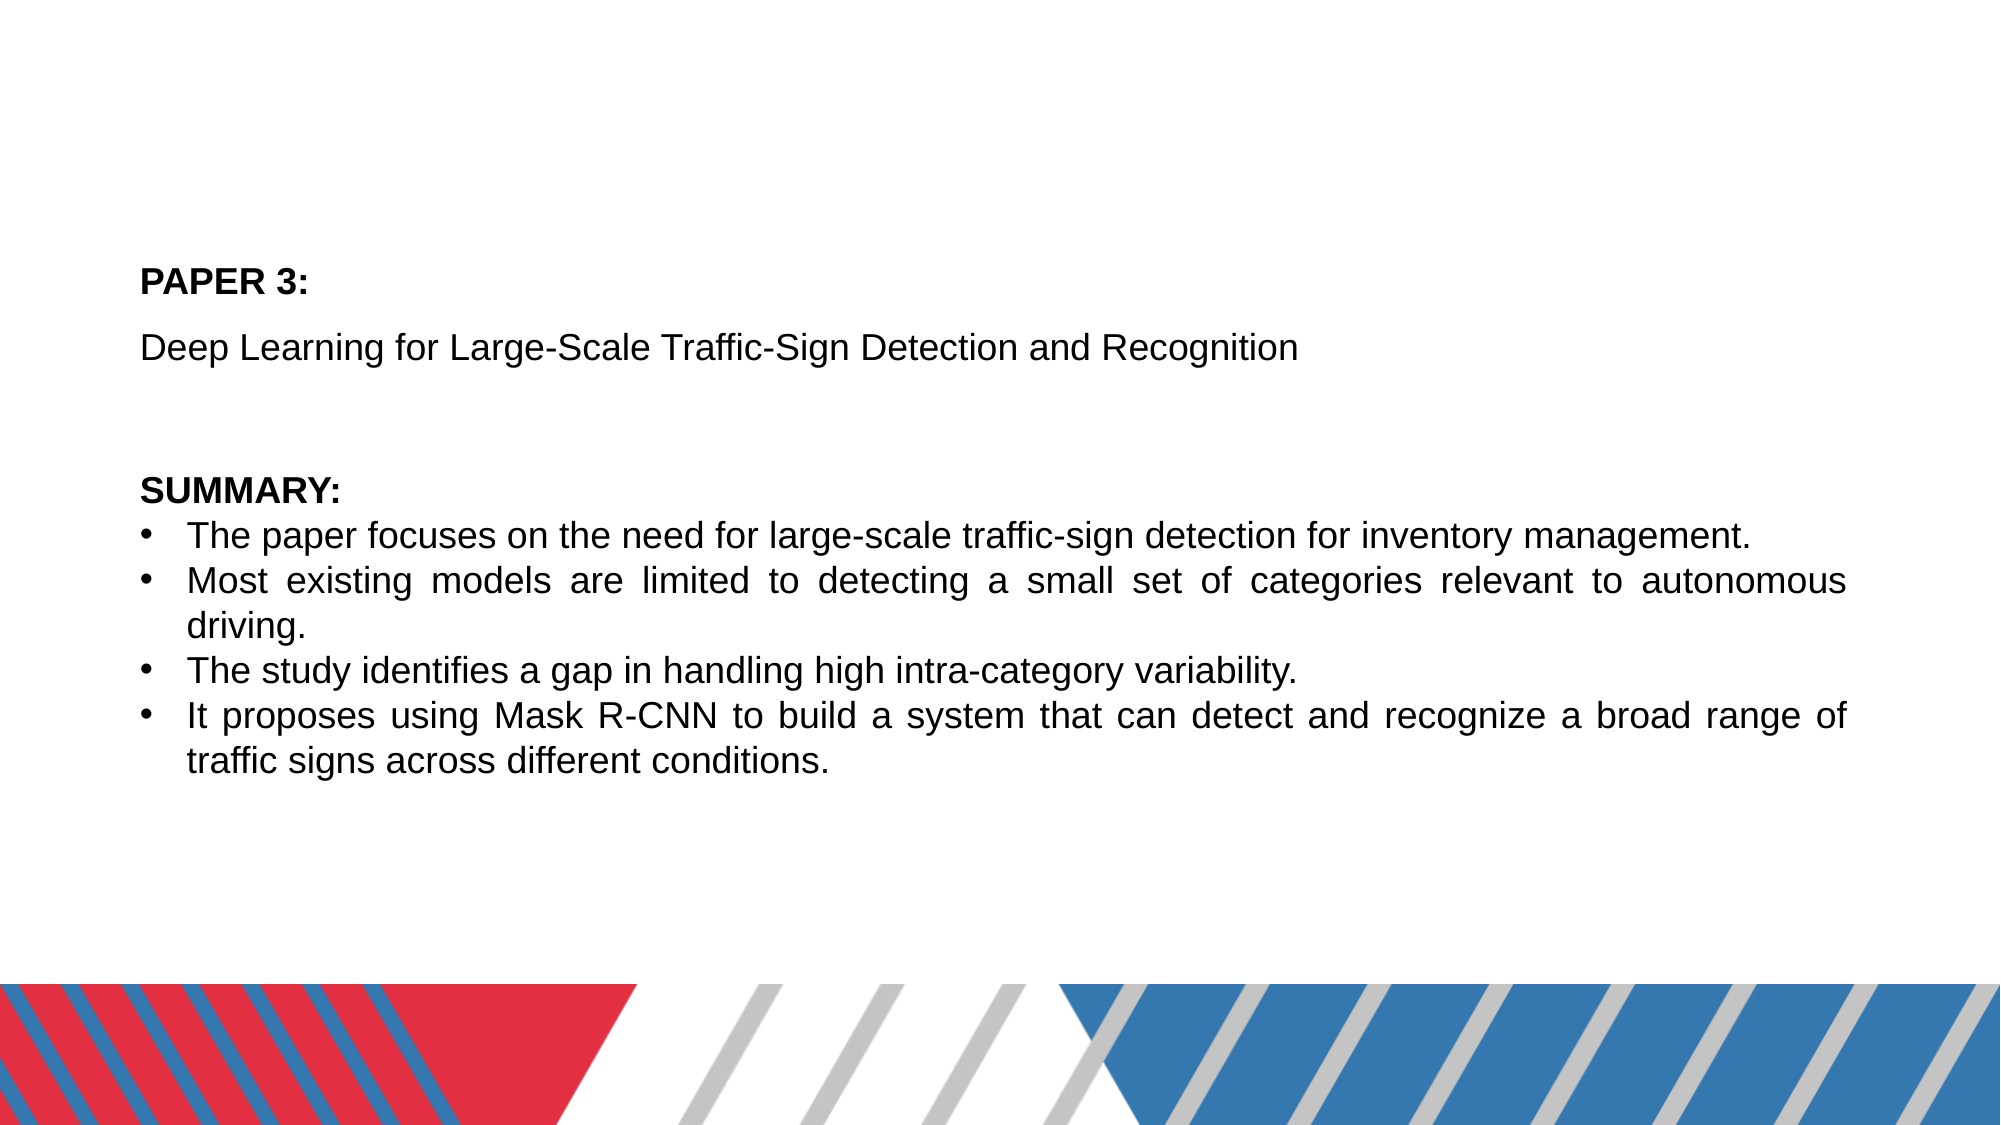

PAPER 3:
Deep Learning for Large-Scale Traffic-Sign Detection and Recognition
SUMMARY:
The paper focuses on the need for large-scale traffic-sign detection for inventory management.
Most existing models are limited to detecting a small set of categories relevant to autonomous driving.
The study identifies a gap in handling high intra-category variability.
It proposes using Mask R-CNN to build a system that can detect and recognize a broad range of traffic signs across different conditions.